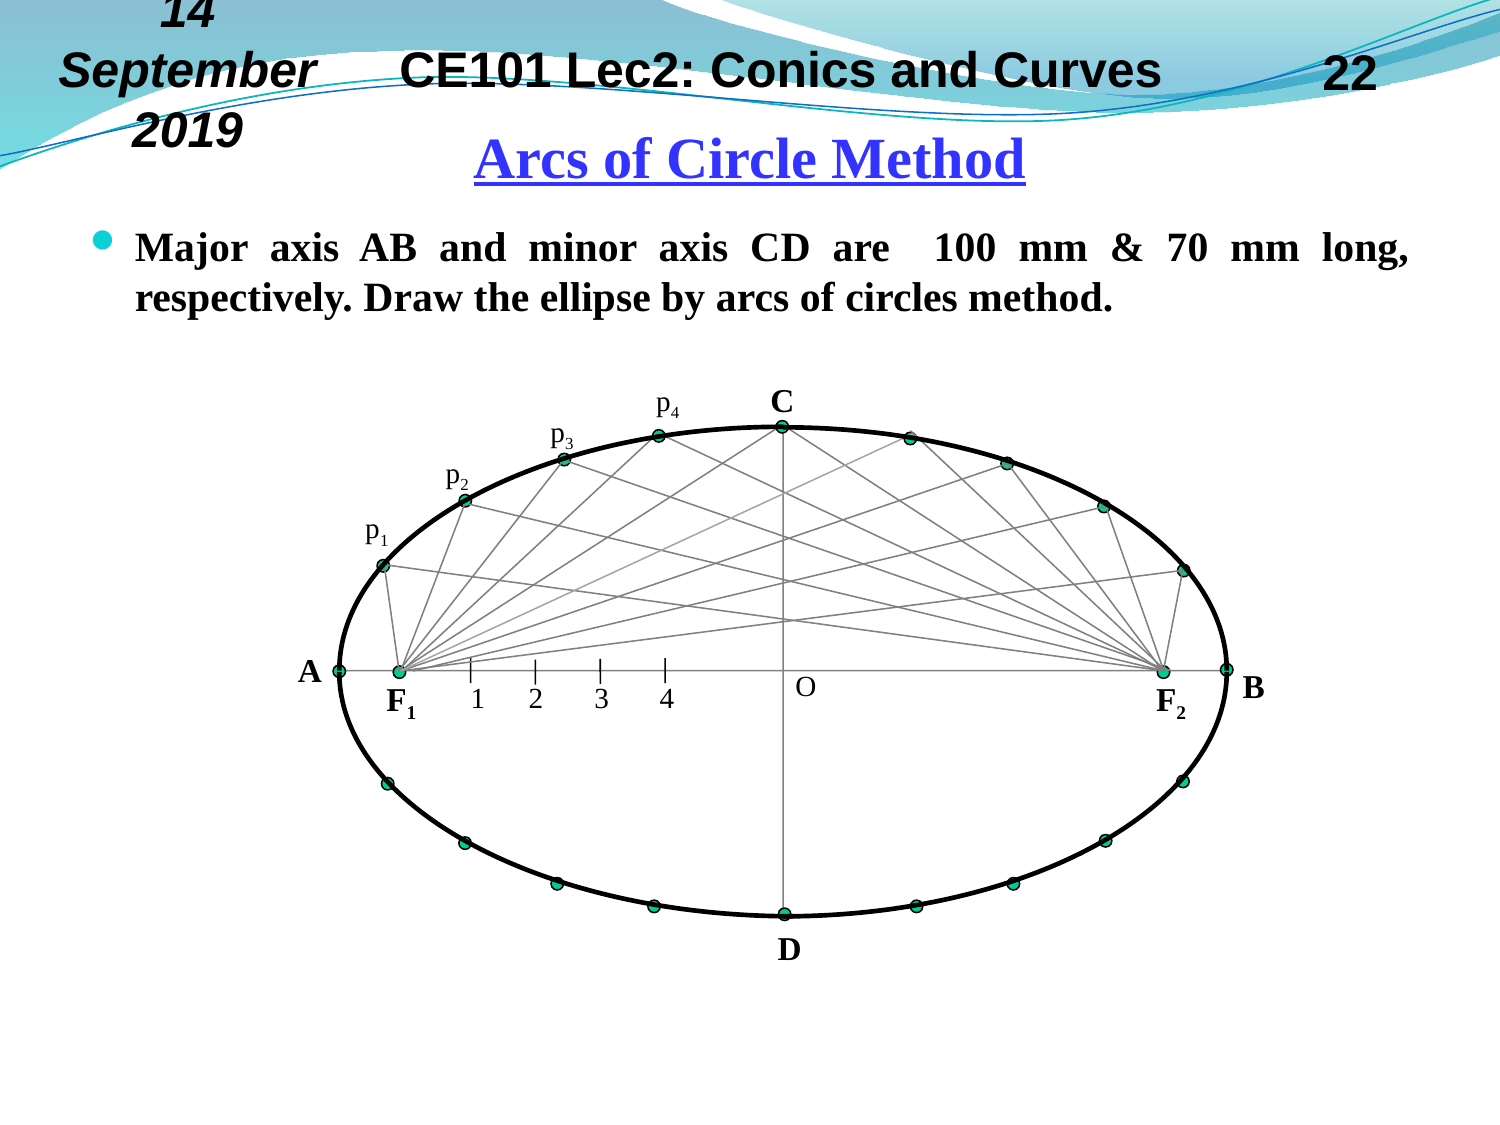

14 September 2019
CE101 Lec2: Conics and Curves
22
# Arcs of Circle Method
Major axis AB and minor axis CD are  100 mm & 70 mm long, respectively. Draw the ellipse by arcs of circles method.
C
p4
p3

p2

p1

A

B

O

F1
F2

1      2       3       4

D